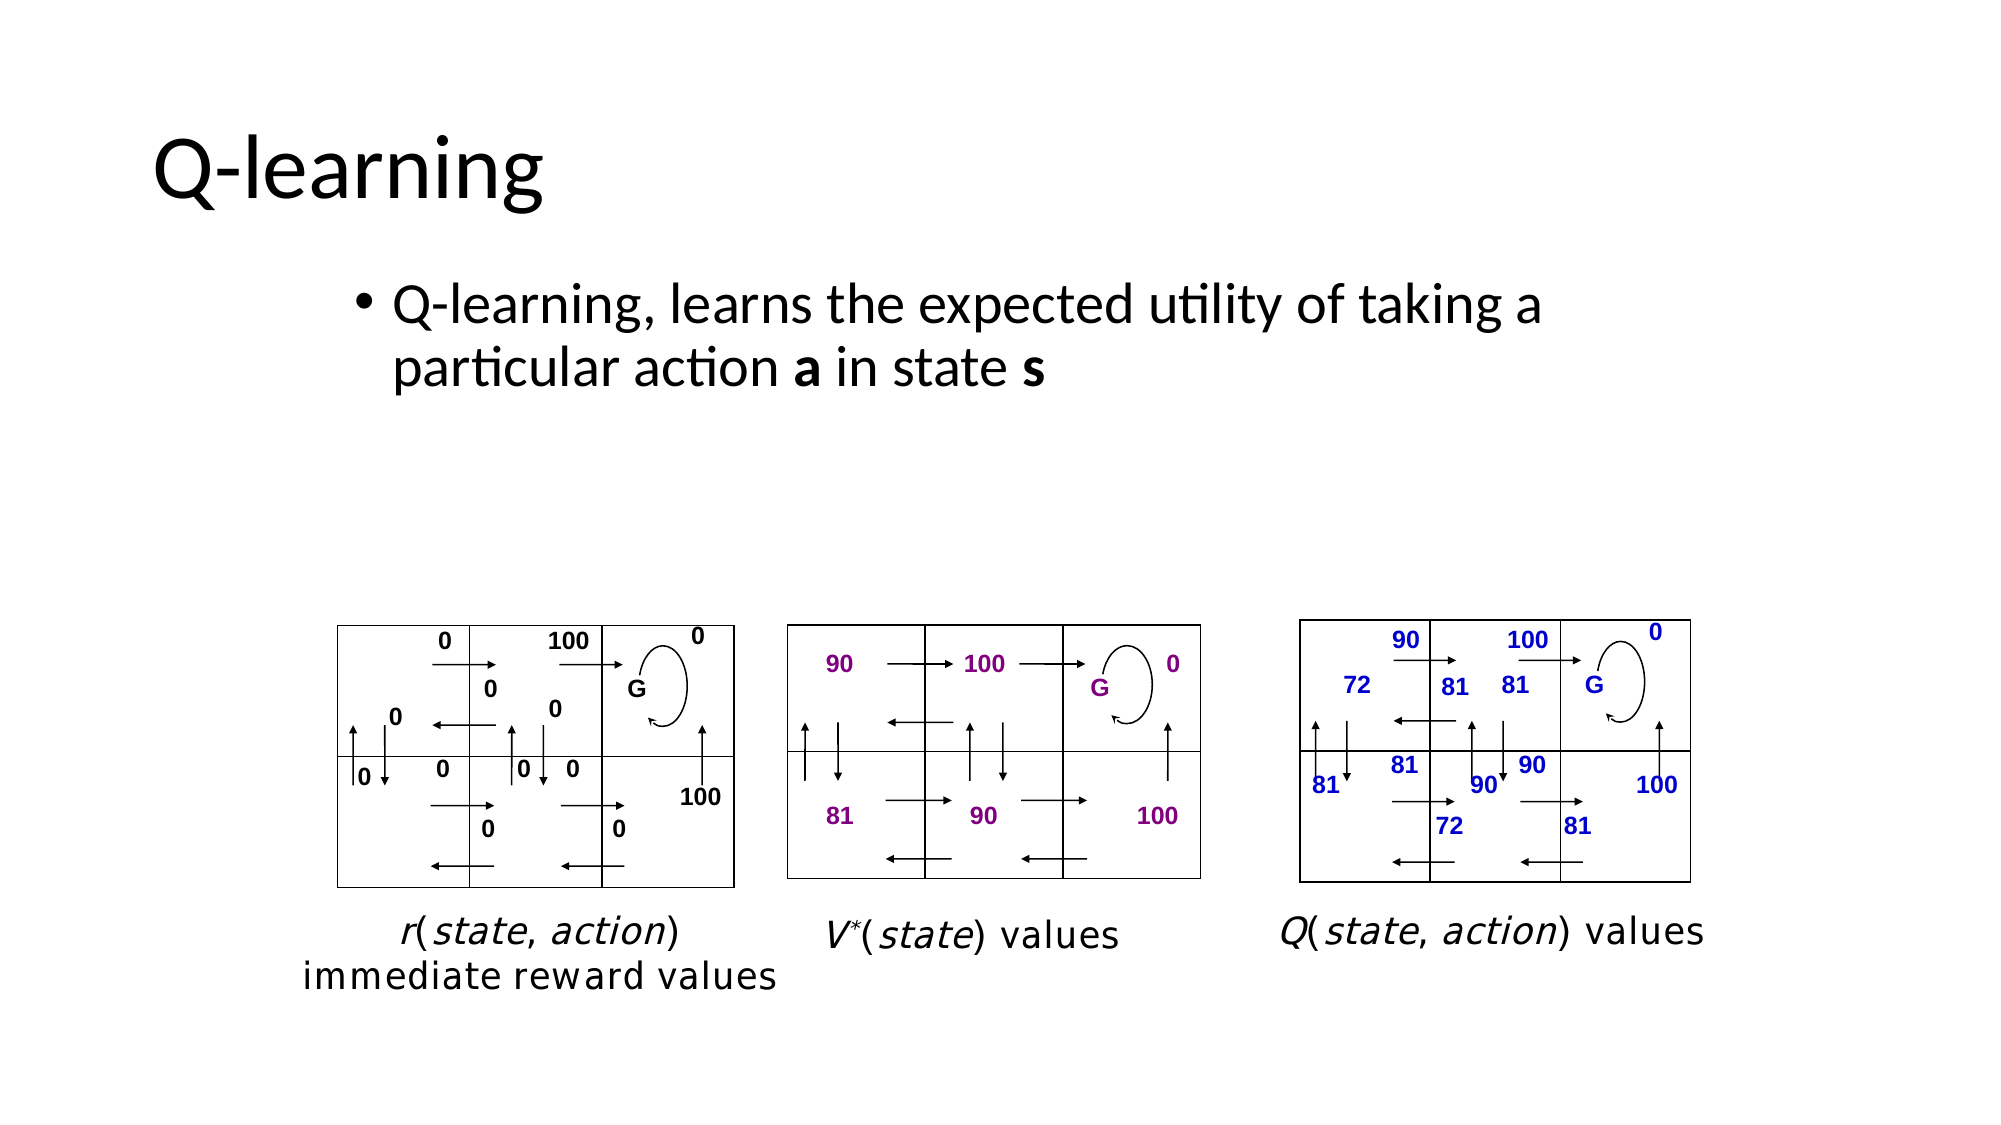

# Q-learning
Q-learning, learns the expected utility of taking a particular action a in state s
0
90
100

72
81
G

81

81
90

81
90
100
72
81

0
0
100

0
G

0
0

0
0
0
0

100
0
0

90
100
0
G
81
90
100

r(state, action)
immediate reward values
Q(state, action) values
V*(state) values